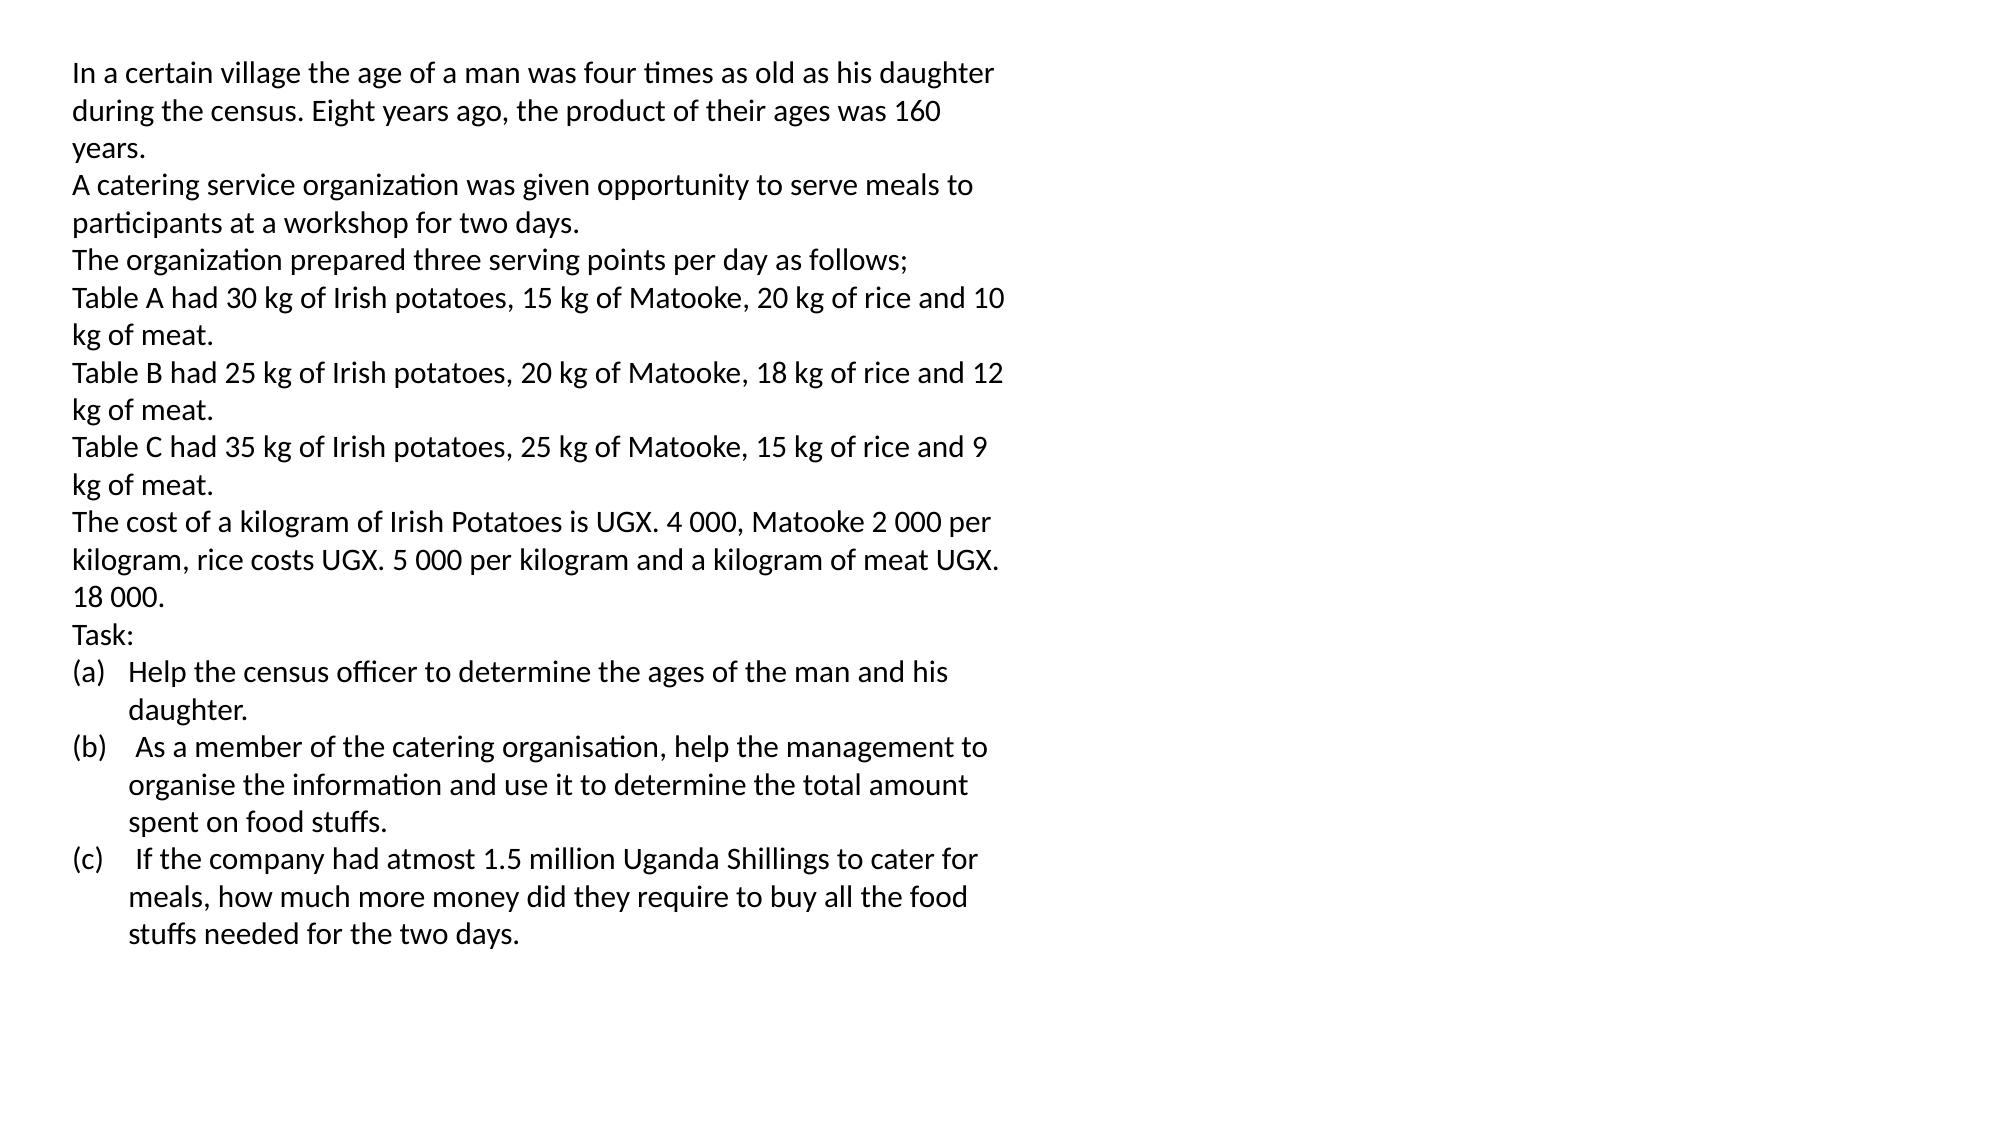

In a certain village the age of a man was four times as old as his daughter during the census. Eight years ago, the product of their ages was 160 years.
A catering service organization was given opportunity to serve meals to participants at a workshop for two days.
The organization prepared three serving points per day as follows;
Table A had 30 kg of Irish potatoes, 15 kg of Matooke, 20 kg of rice and 10 kg of meat.
Table B had 25 kg of Irish potatoes, 20 kg of Matooke, 18 kg of rice and 12 kg of meat.
Table C had 35 kg of Irish potatoes, 25 kg of Matooke, 15 kg of rice and 9 kg of meat.
The cost of a kilogram of Irish Potatoes is UGX. 4 000, Matooke 2 000 per kilogram, rice costs UGX. 5 000 per kilogram and a kilogram of meat UGX. 18 000.
Task:
Help the census officer to determine the ages of the man and his daughter.
 As a member of the catering organisation, help the management to organise the information and use it to determine the total amount spent on food stuffs.
 If the company had atmost 1.5 million Uganda Shillings to cater for meals, how much more money did they require to buy all the food stuffs needed for the two days.